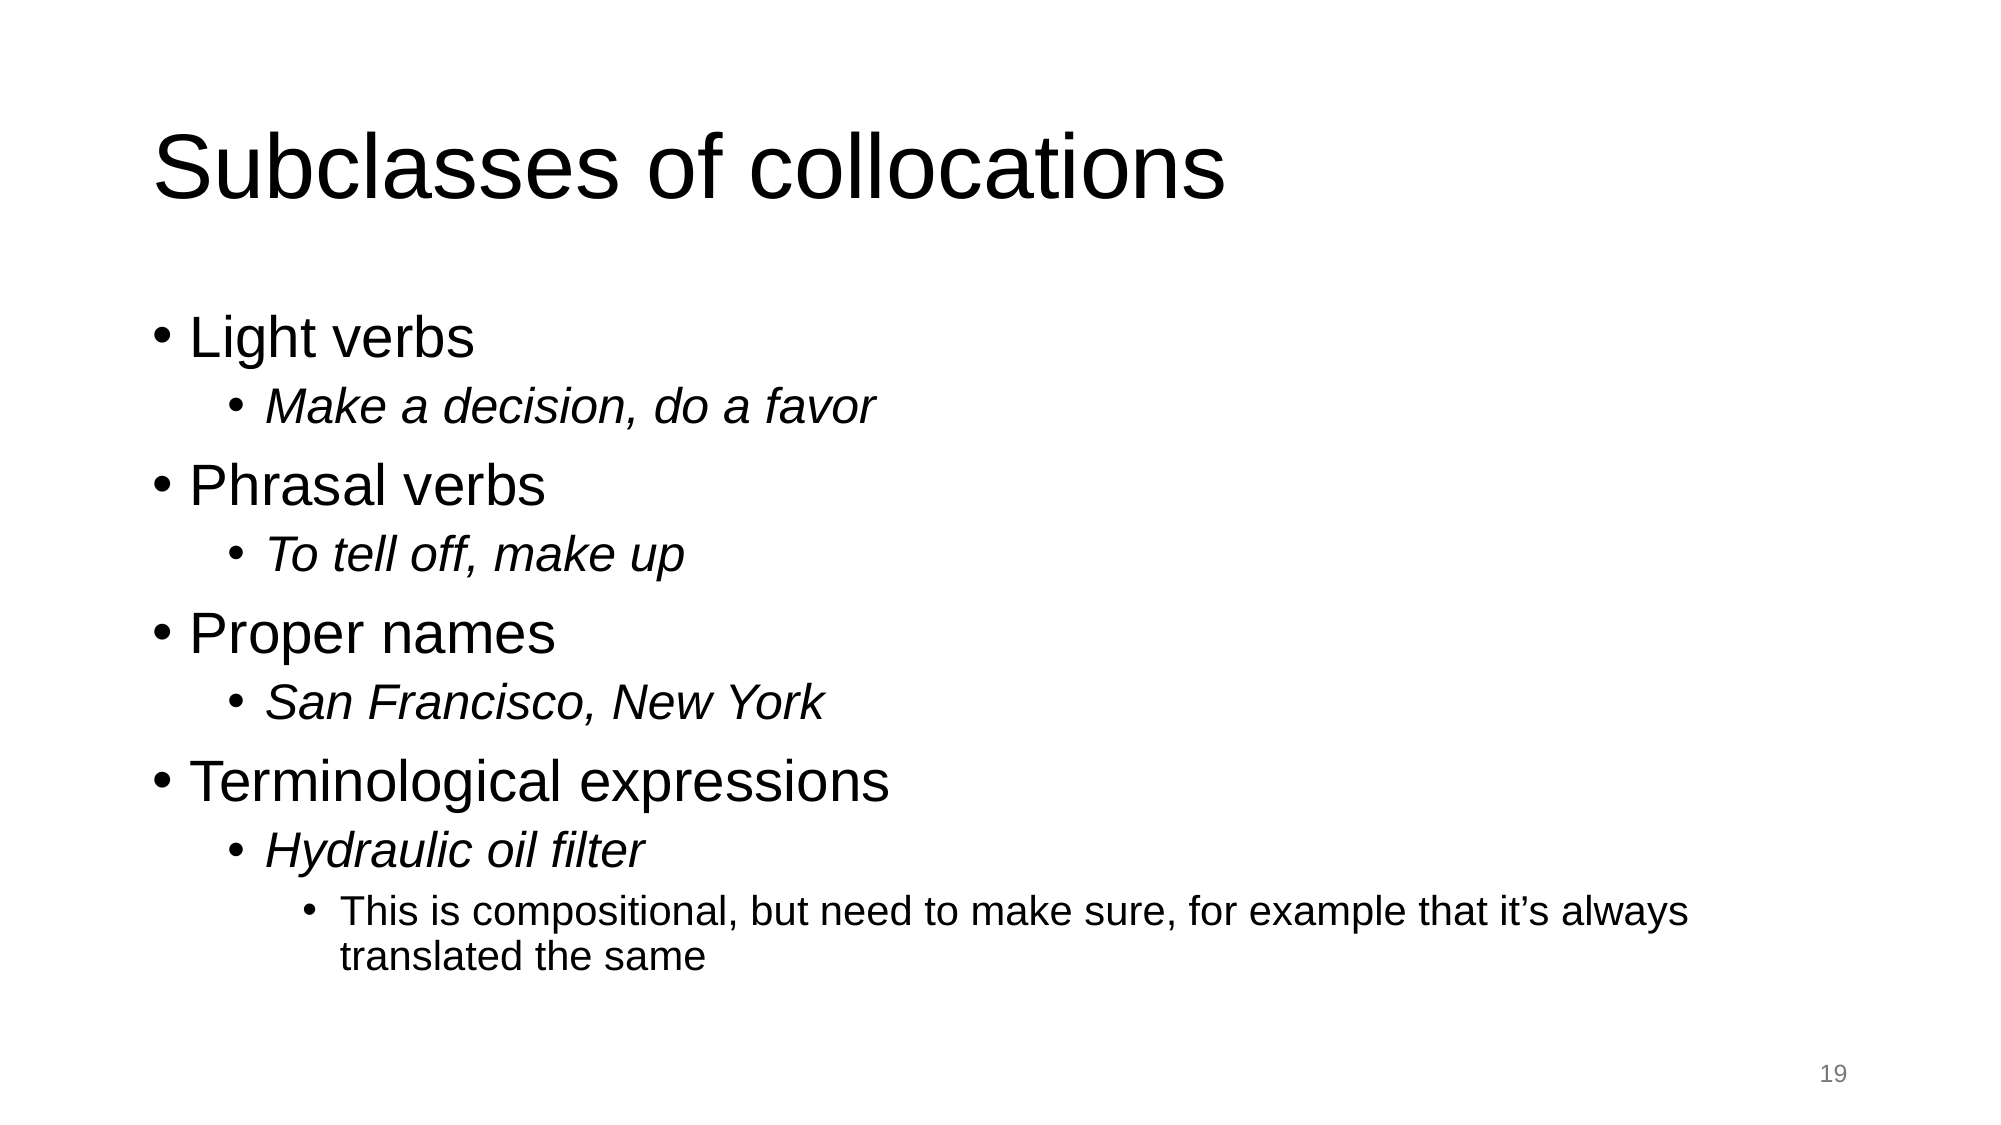

# Subclasses of collocations
Light verbs
Make a decision, do a favor
Phrasal verbs
To tell off, make up
Proper names
San Francisco, New York
Terminological expressions
Hydraulic oil filter
This is compositional, but need to make sure, for example that it’s always translated the same

19